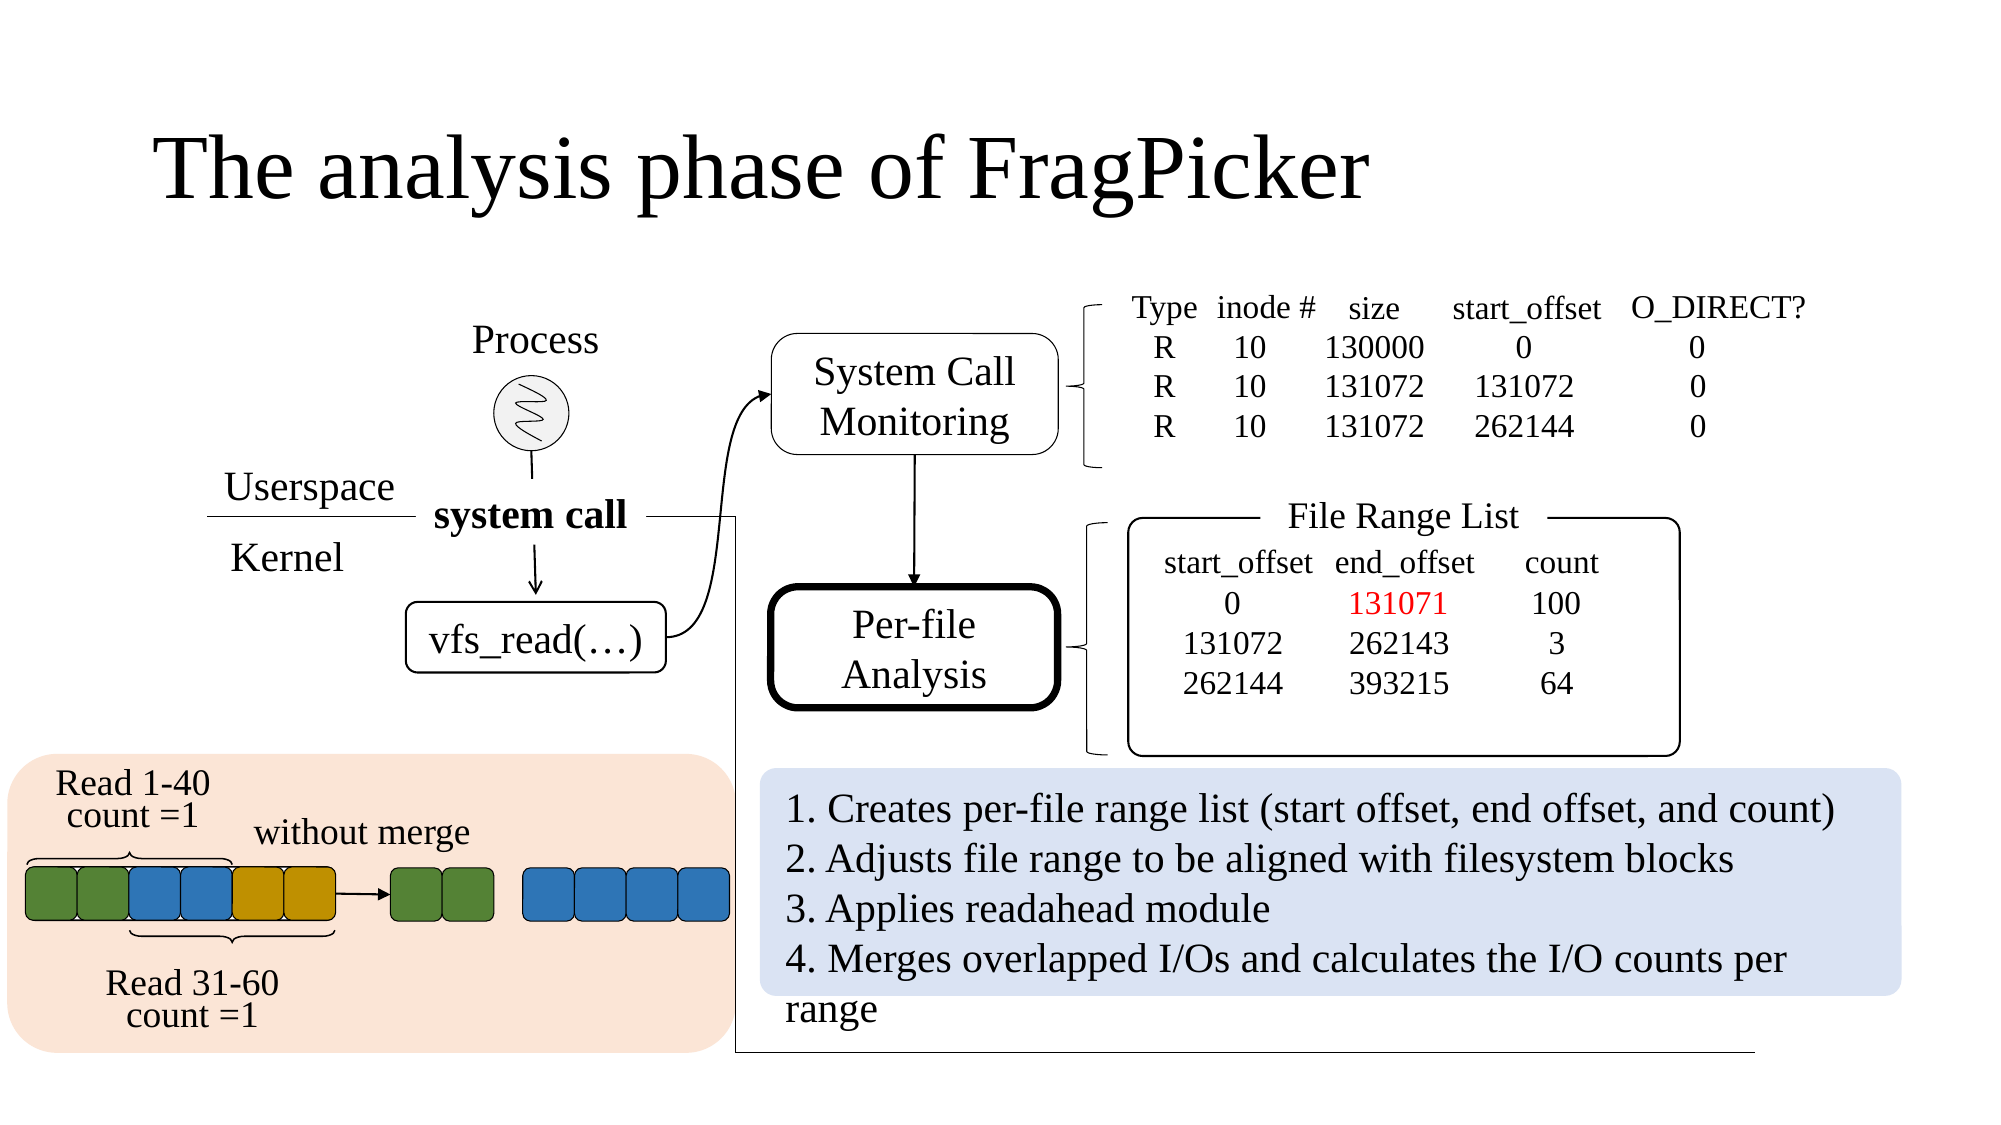

# The analysis phase of FragPicker
inode #
O_DIRECT?
size
start_offset
 R       10       130000           0                   0
 R       10       131072      131072              0
 R       10       131072      262144              0
.
.
.
Type
Process

System Call
Monitoring

Userspace
system call
File Range List

Kernel

count
start_offset
end_offset
        0             131071          100
   131072        262143            3
   262144        393215           64
Per-file
Analysis
vfs_read(…)
.
.
.

Read 1-40 count =1

without merge

Read 31-60
count =1

1. Creates per-file range list (start offset, end offset, and count)
2. Adjusts file range to be aligned with filesystem blocks
3. Applies readahead module
4. Merges overlapped I/Os and calculates the I/O counts per range